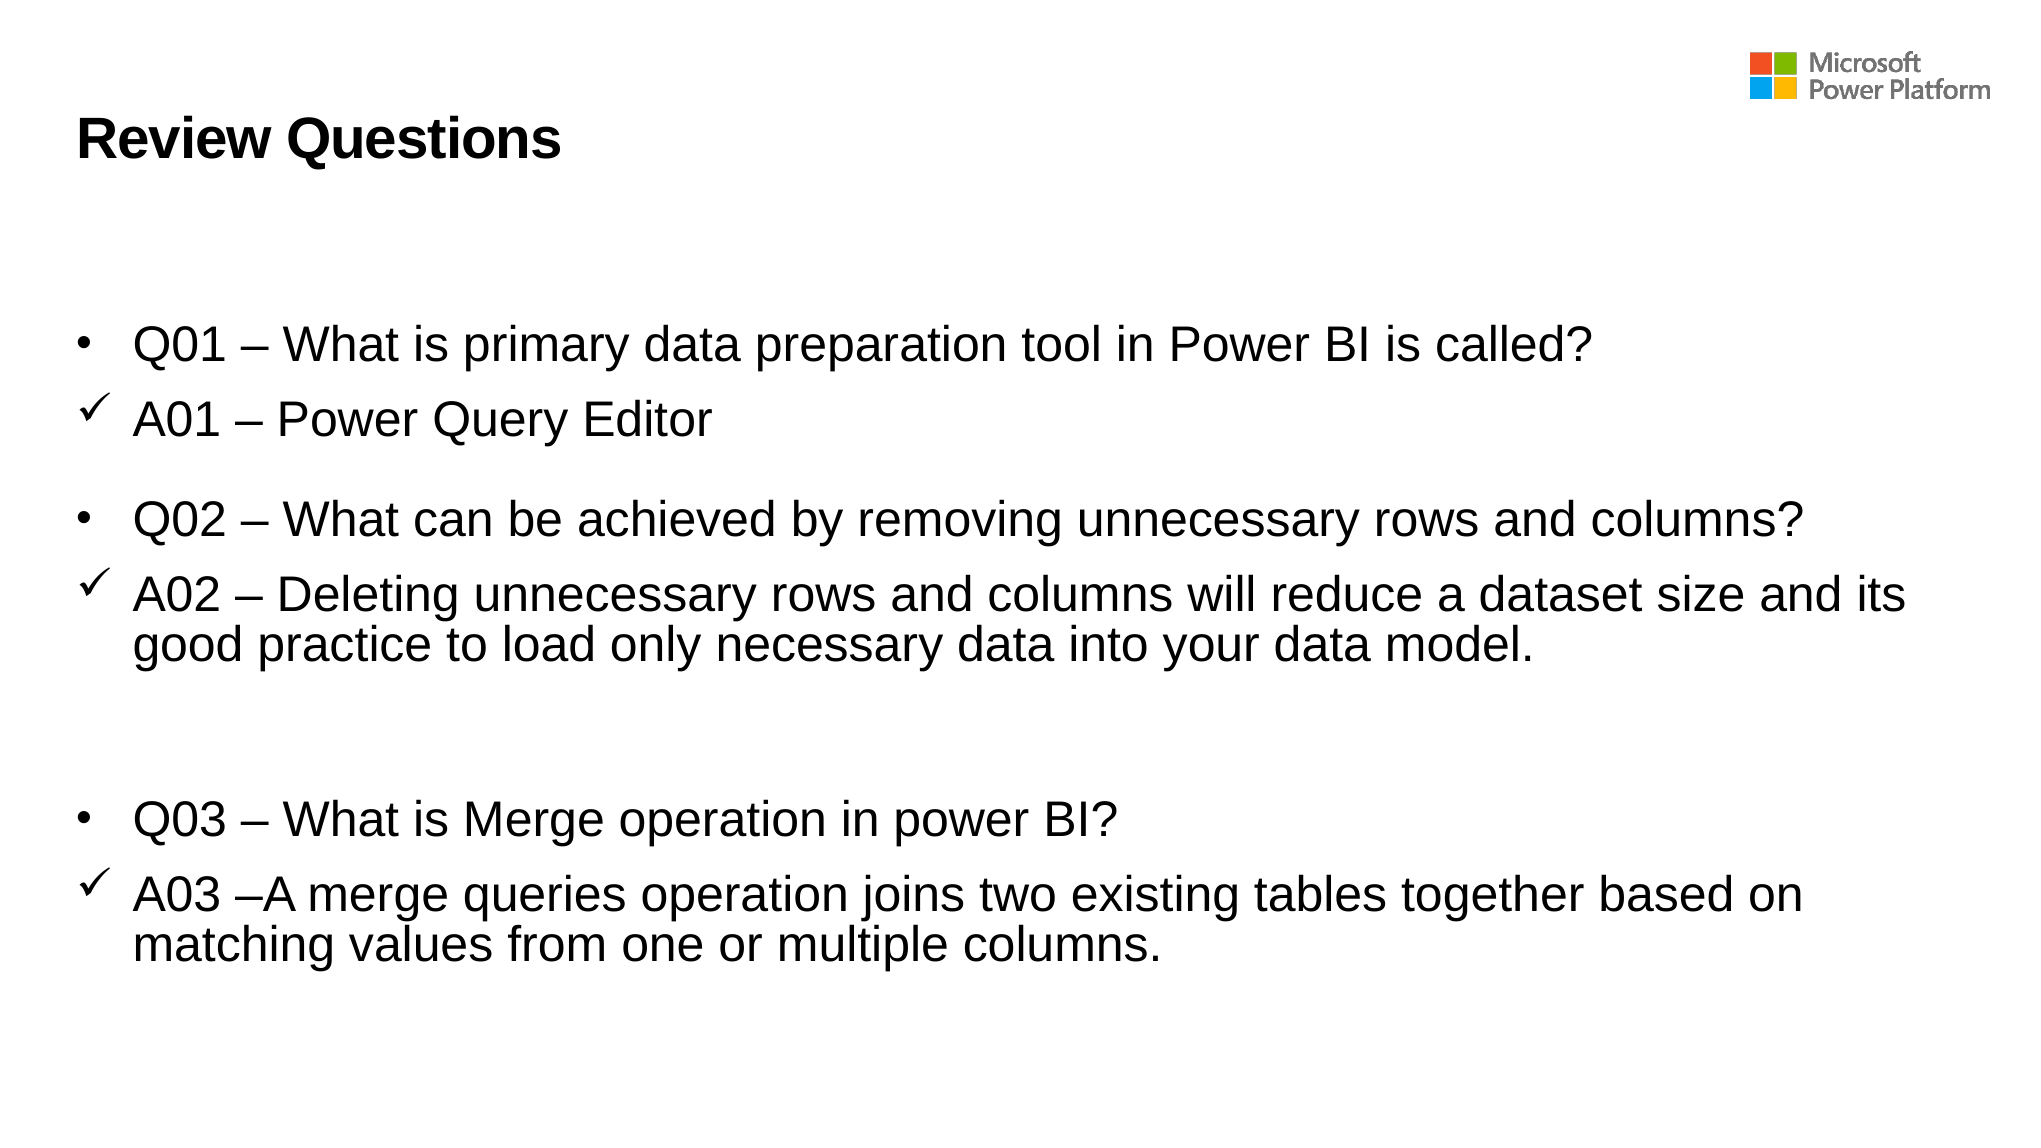

# Review Questions (1)
Q01 – What is primary data preparation tool in Power BI is called?
A01 – Power Query Editor

Q02 – What can be achieved by removing unnecessary rows and columns?
A02 – Deleting unnecessary rows and columns will reduce a dataset size and its good practice to load only necessary data into your data model.

Q03 – What is Merge operation in power BI?
A03 –A merge queries operation joins two existing tables together based on matching values from one or multiple columns.